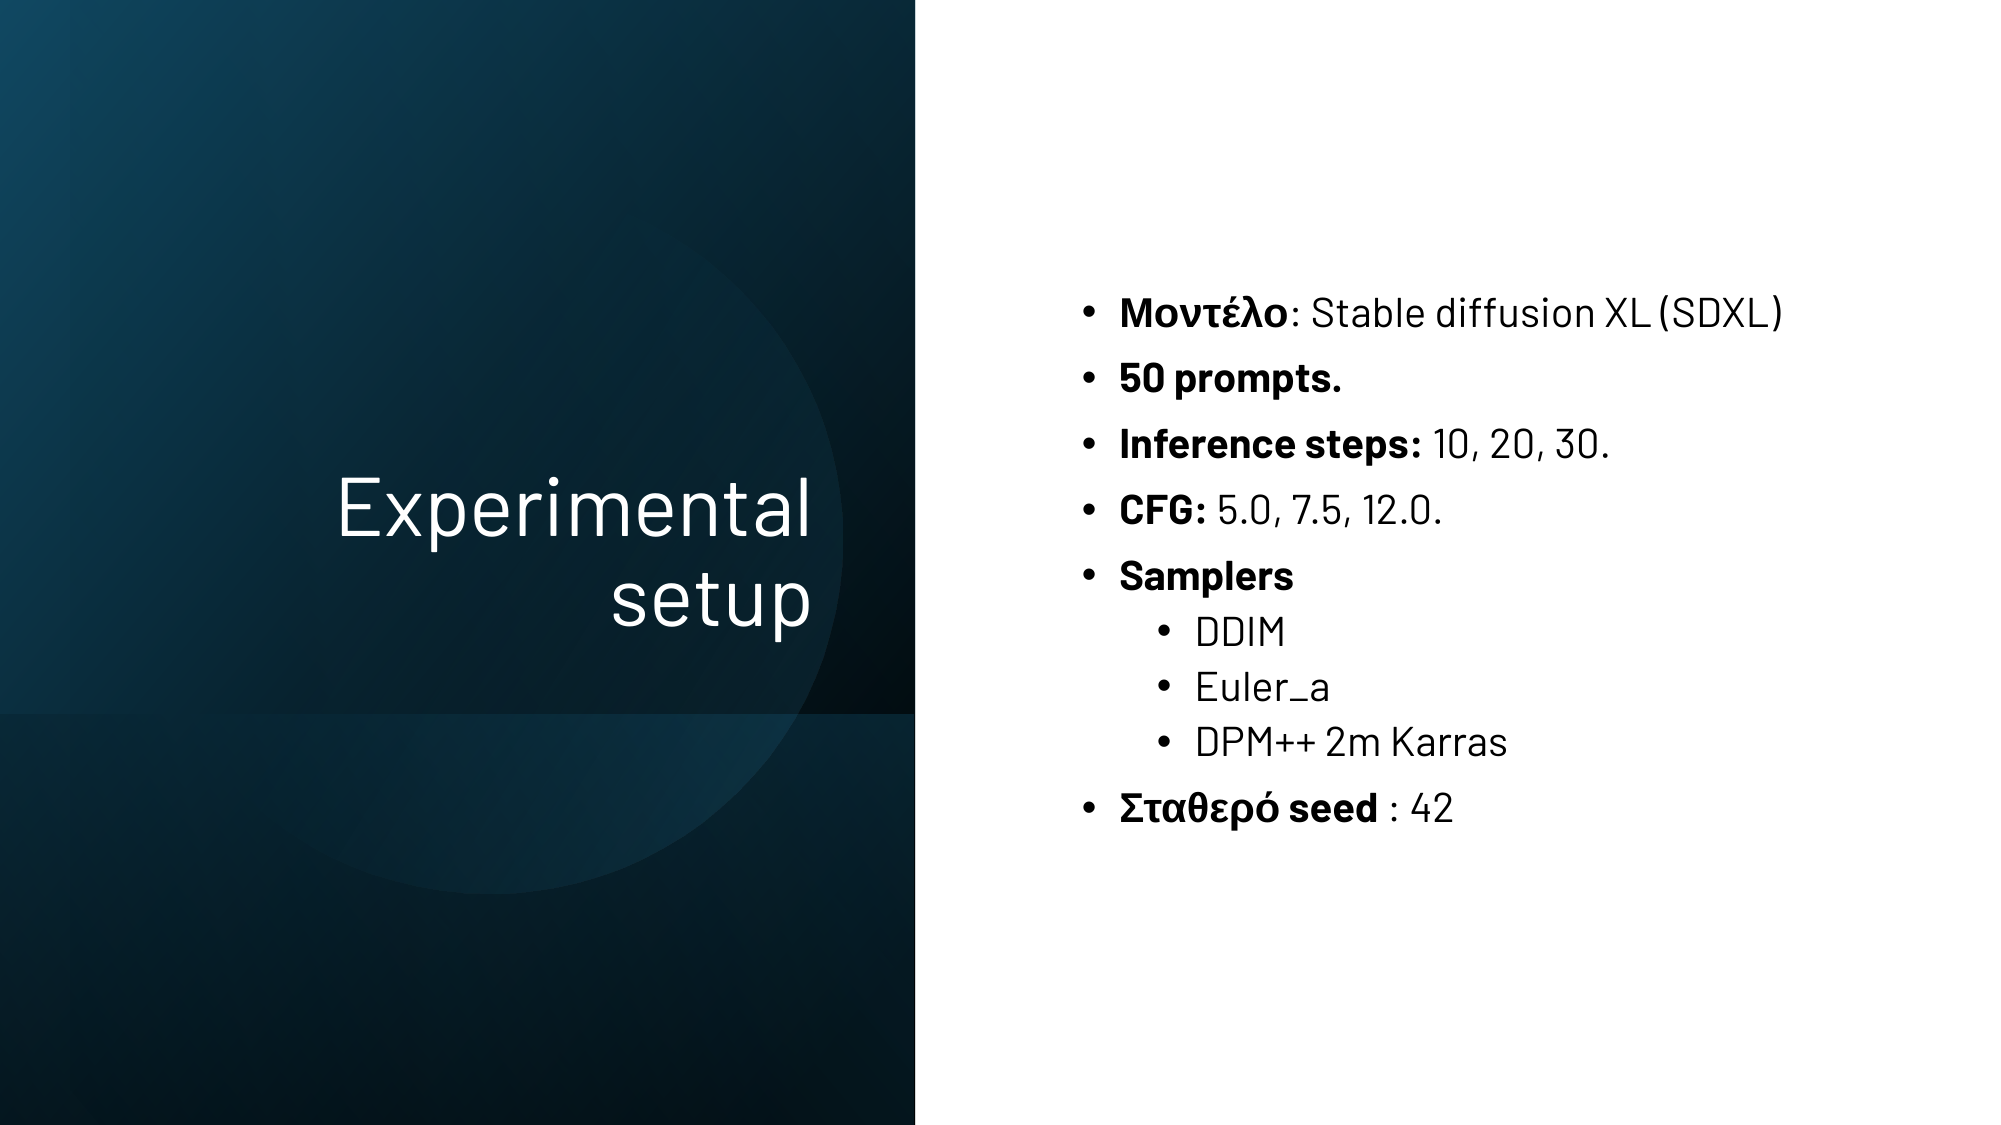

# Experimental setup

Μοντέλο: Stable diffusion XL (SDXL)
50 prompts.
Inference steps: 10, 20, 30.
CFG: 5.0, 7.5, 12.0.
Samplers
DDIM
Euler_a
DPM++ 2m Karras
Σταθερό seed : 42